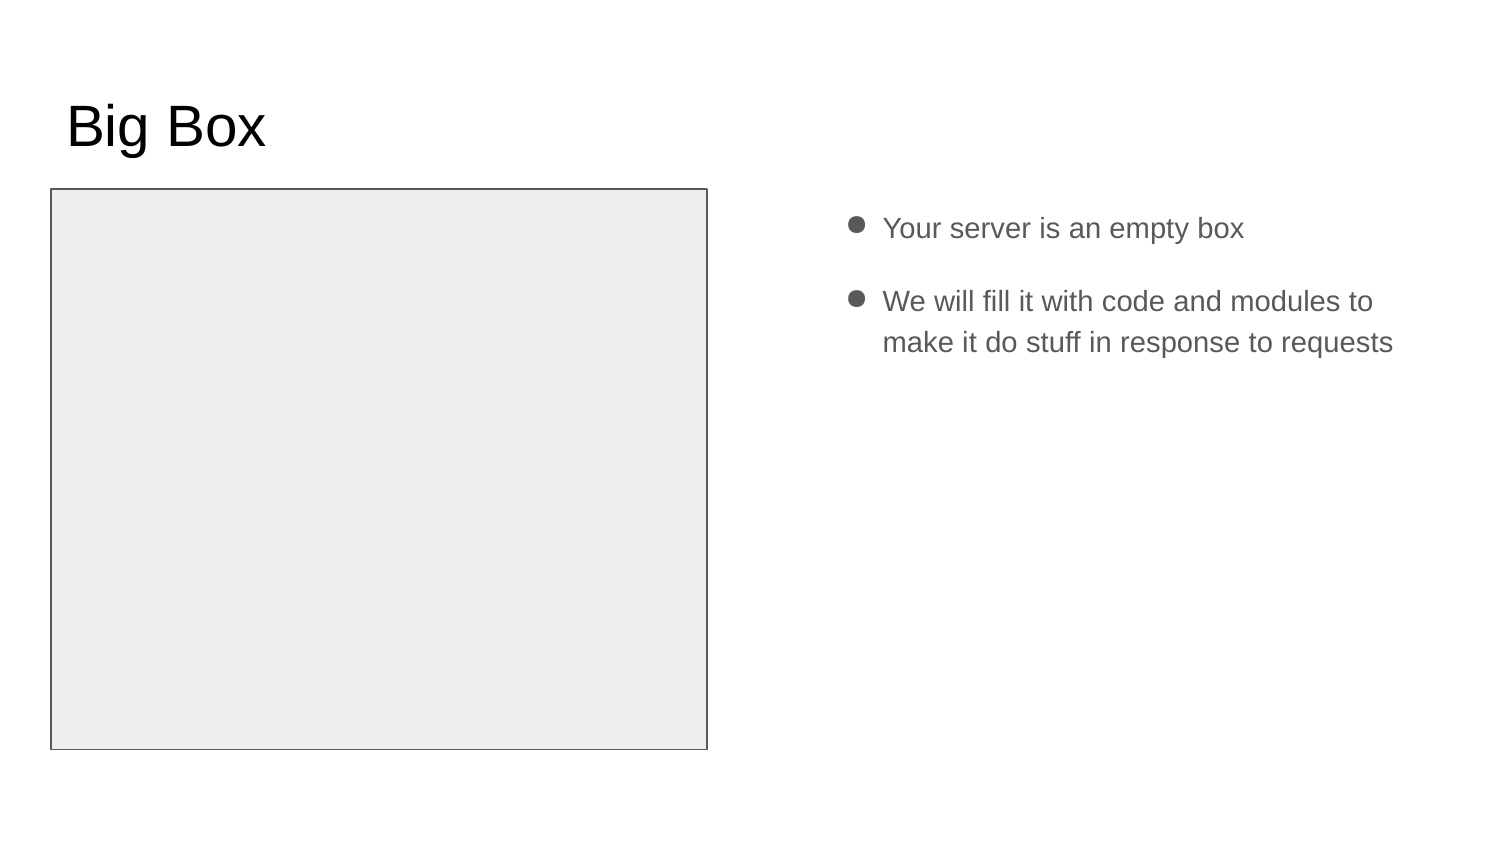

# Big Box

Your server is an empty box
We will fill it with code and modules to make it do stuff in response to requests